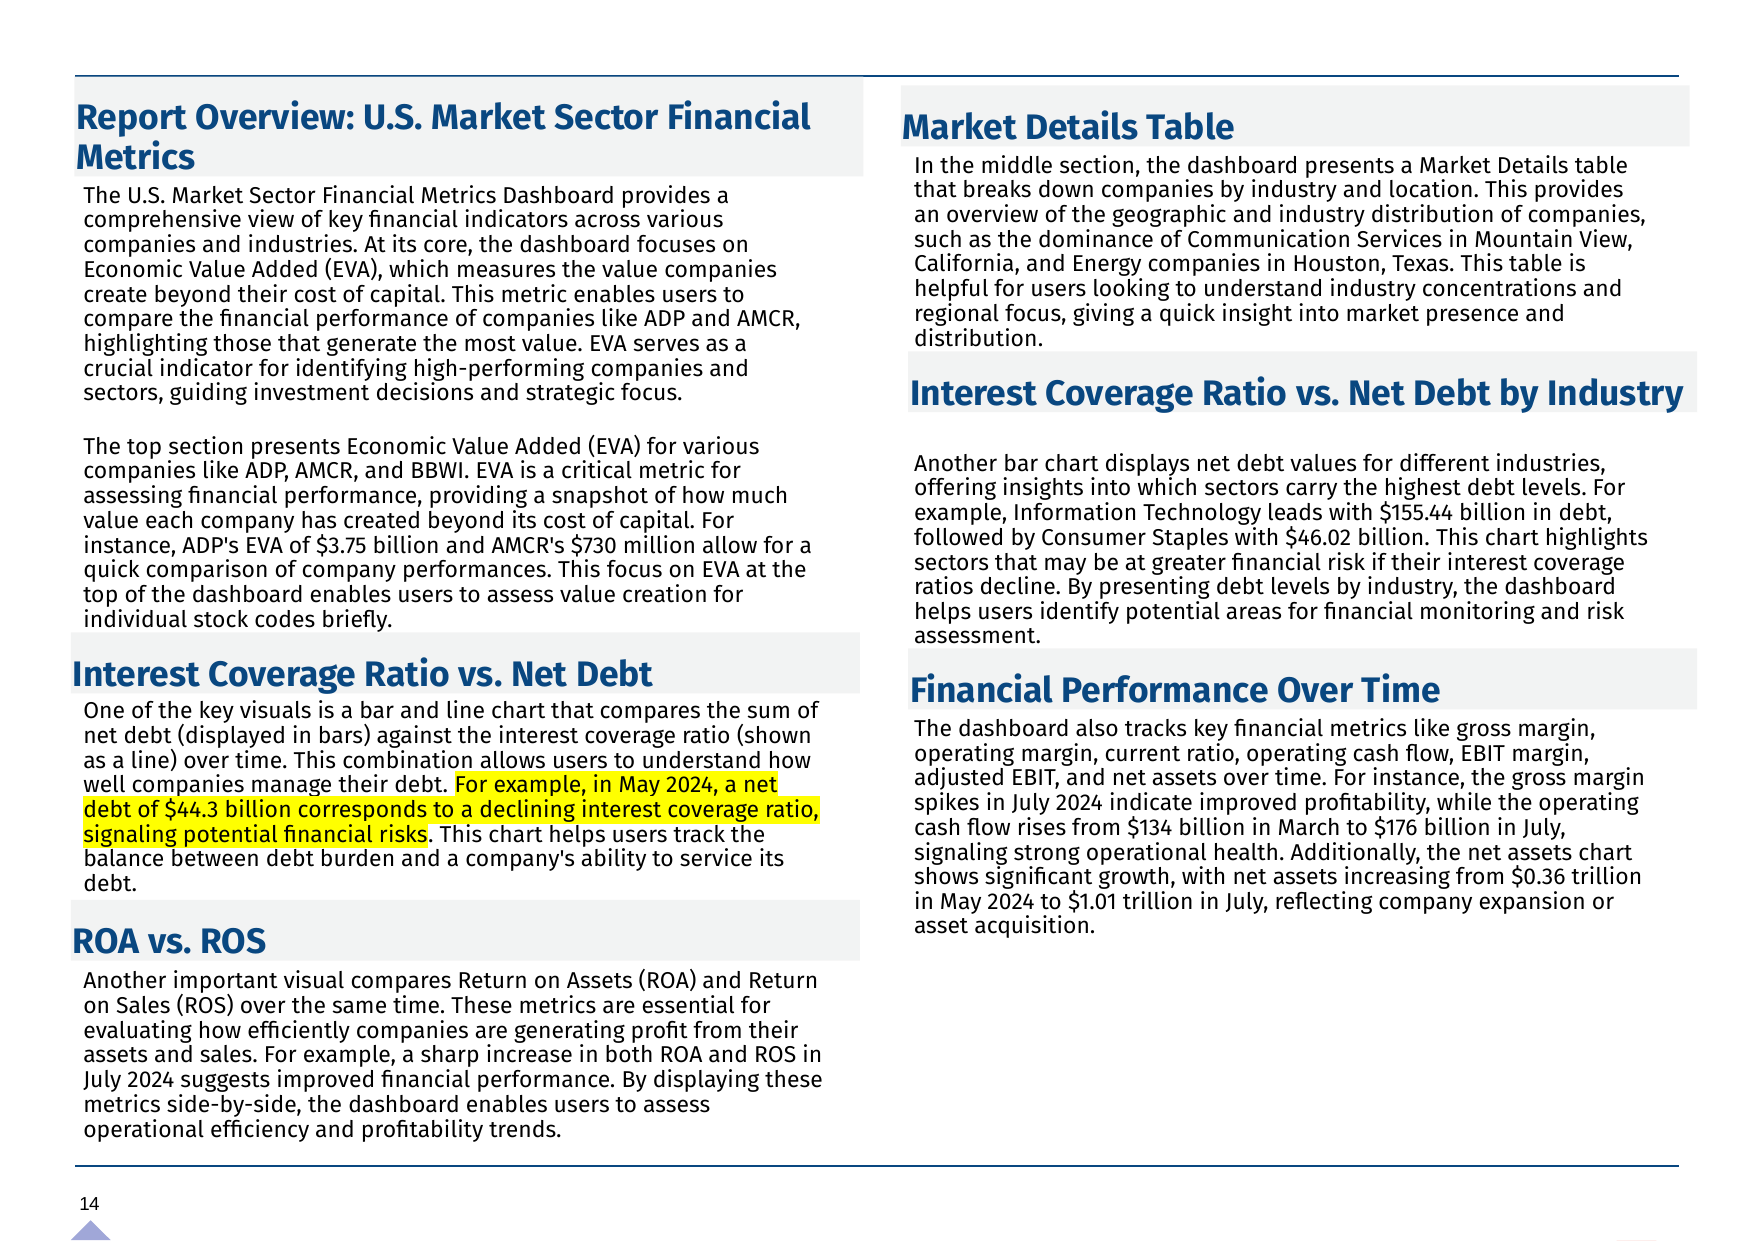

Report Overview: U.S. Market Sector Financial Metrics

Market Details Table
In the middle section, the dashboard presents a Market Details table that breaks down companies by industry and location. This provides an overview of the geographic and industry distribution of companies, such as the dominance of Communication Services in Mountain View, California, and Energy companies in Houston, Texas. This table is helpful for users looking to understand industry concentrations and regional focus, giving a quick insight into market presence and distribution.
The U.S. Market Sector Financial Metrics Dashboard provides a comprehensive view of key financial indicators across various companies and industries. At its core, the dashboard focuses on Economic Value Added (EVA), which measures the value companies create beyond their cost of capital. This metric enables users to compare the financial performance of companies like ADP and AMCR, highlighting those that generate the most value. EVA serves as a crucial indicator for identifying high-performing companies and sectors, guiding investment decisions and strategic focus.

The top section presents Economic Value Added (EVA) for various companies like ADP, AMCR, and BBWI. EVA is a critical metric for assessing financial performance, providing a snapshot of how much value each company has created beyond its cost of capital. For instance, ADP's EVA of $3.75 billion and AMCR's $730 million allow for a quick comparison of company performances. This focus on EVA at the top of the dashboard enables users to assess value creation for individual stock codes briefly.
Interest Coverage Ratio vs. Net Debt by Industry
Another bar chart displays net debt values for different industries, offering insights into which sectors carry the highest debt levels. For example, Information Technology leads with $155.44 billion in debt, followed by Consumer Staples with $46.02 billion. This chart highlights sectors that may be at greater financial risk if their interest coverage ratios decline. By presenting debt levels by industry, the dashboard helps users identify potential areas for financial monitoring and risk assessment.
Interest Coverage Ratio vs. Net Debt
Financial Performance Over Time
One of the key visuals is a bar and line chart that compares the sum of net debt (displayed in bars) against the interest coverage ratio (shown as a line) over time. This combination allows users to understand how well companies manage their debt. For example, in May 2024, a net debt of $44.3 billion corresponds to a declining interest coverage ratio, signaling potential financial risks. This chart helps users track the balance between debt burden and a company's ability to service its debt.
The dashboard also tracks key financial metrics like gross margin, operating margin, current ratio, operating cash flow, EBIT margin, adjusted EBIT, and net assets over time. For instance, the gross margin spikes in July 2024 indicate improved profitability, while the operating cash flow rises from $134 billion in March to $176 billion in July, signaling strong operational health. Additionally, the net assets chart shows significant growth, with net assets increasing from $0.36 trillion in May 2024 to $1.01 trillion in July, reflecting company expansion or asset acquisition.
ROA vs. ROS
Another important visual compares Return on Assets (ROA) and Return on Sales (ROS) over the same time. These metrics are essential for evaluating how efficiently companies are generating profit from their assets and sales. For example, a sharp increase in both ROA and ROS in July 2024 suggests improved financial performance. By displaying these metrics side-by-side, the dashboard enables users to assess operational efficiency and profitability trends.

14